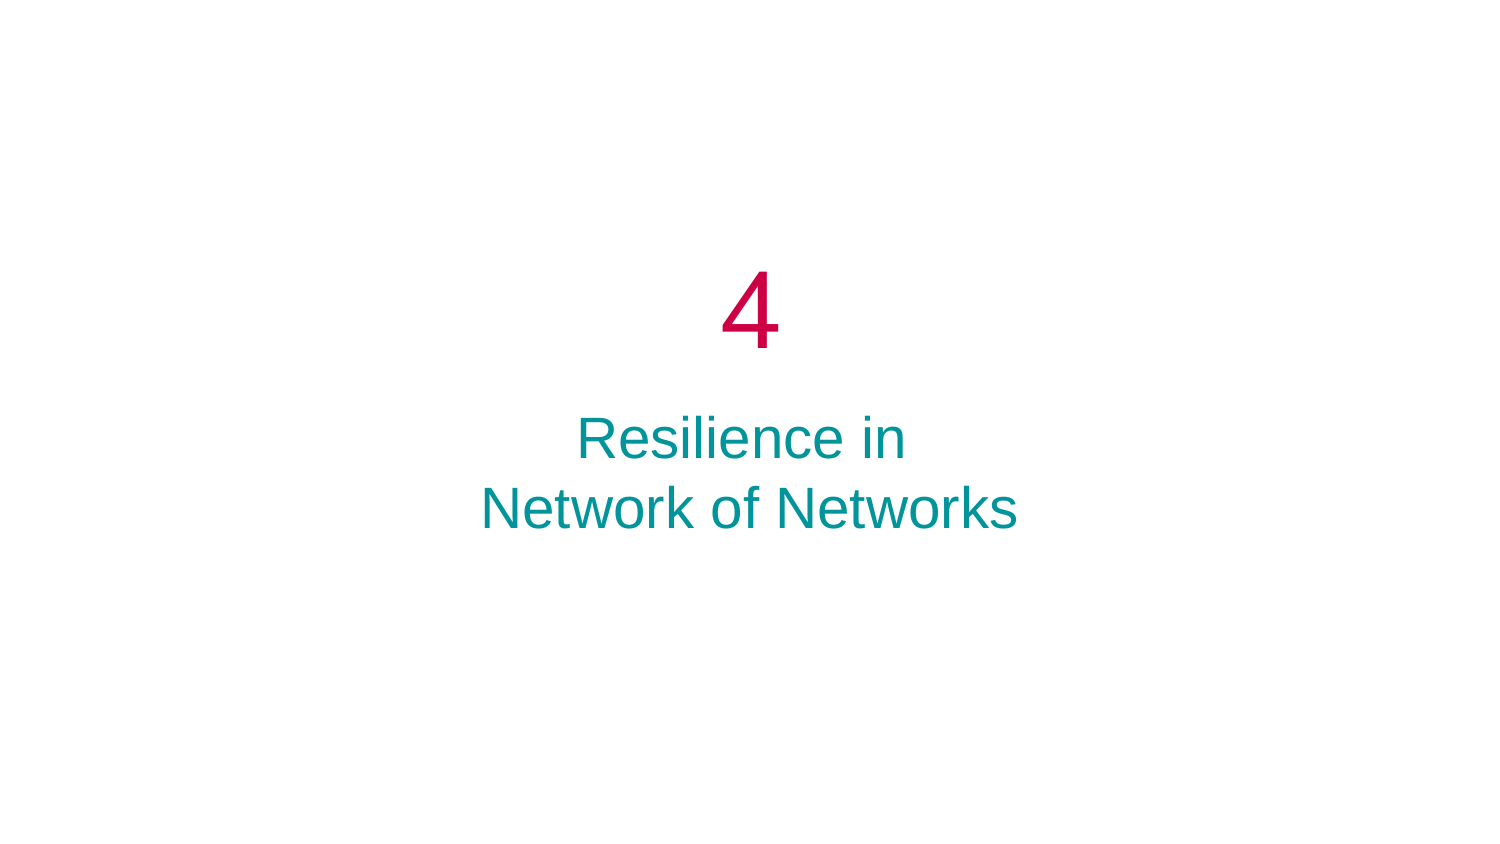

# 4
Resilience in
Network of Networks